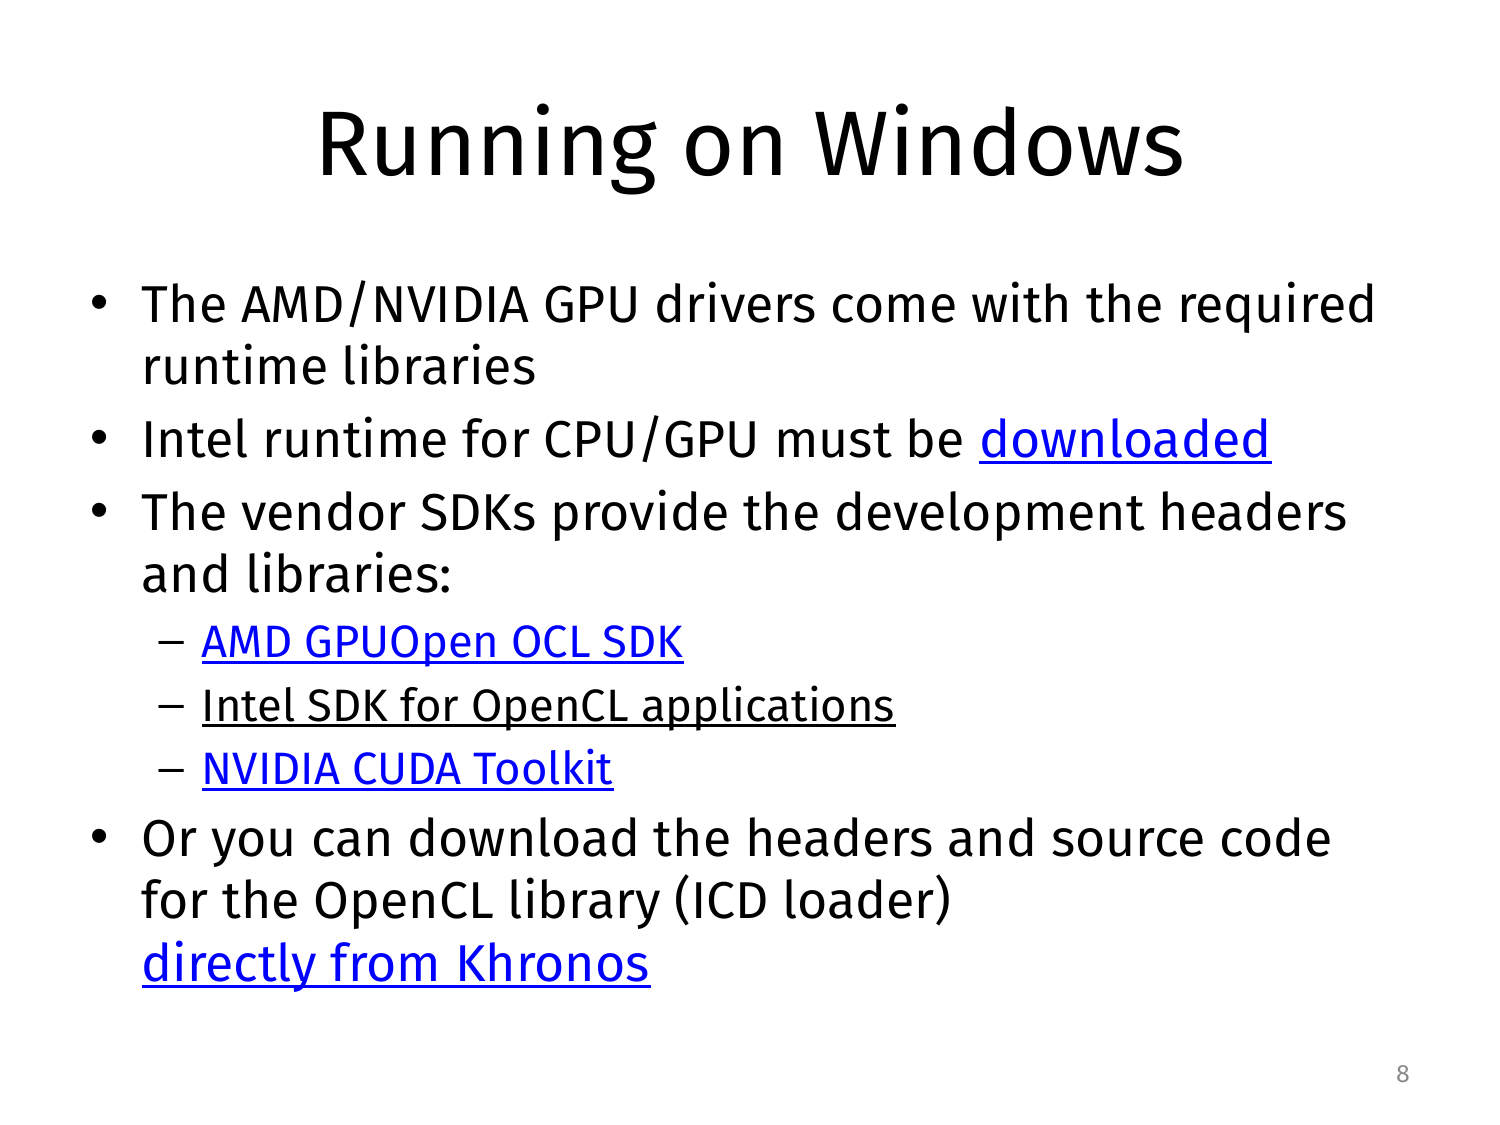

# Running on Windows
The AMD/NVIDIA GPU drivers come with the required runtime libraries
Intel runtime for CPU/GPU must be downloaded
The vendor SDKs provide the development headers and libraries:
AMD GPUOpen OCL SDK
Intel SDK for OpenCL applications
NVIDIA CUDA Toolkit
Or you can download the headers and source code for the OpenCL library (ICD loader) directly from Khronos
8